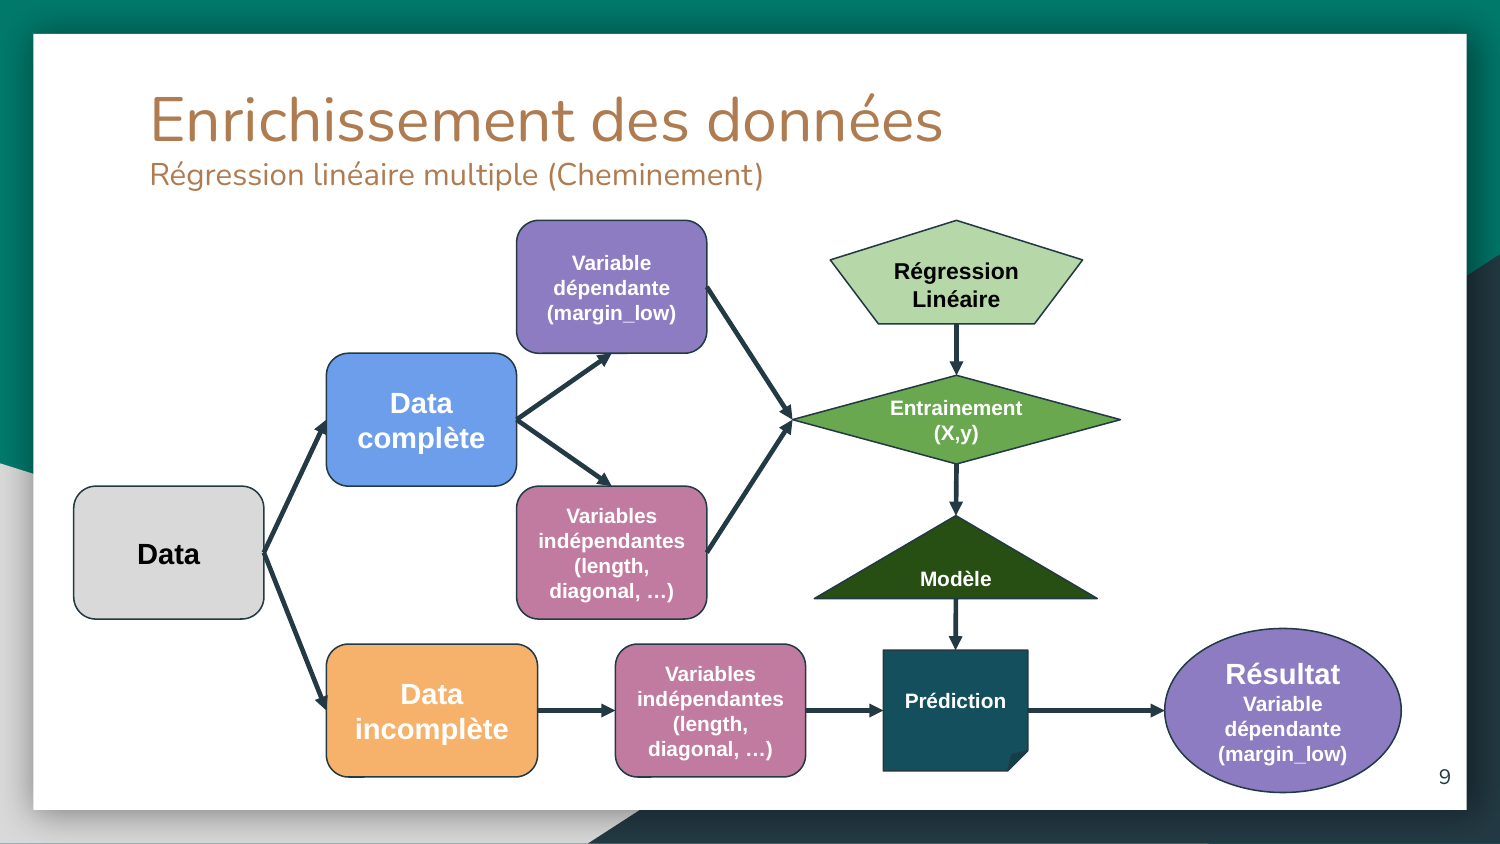

Enrichissement des données
Régression linéaire multiple (Cheminement)
Variable dépendante
(margin_low)
Régression Linéaire
Data complète
Entrainement
(X,y)
Data
Variables indépendantes
(length, diagonal, …)
Modèle
Résultat
Variable dépendante
(margin_low)
Data incomplète
Variables indépendantes
(length, diagonal, …)
Prédiction
9